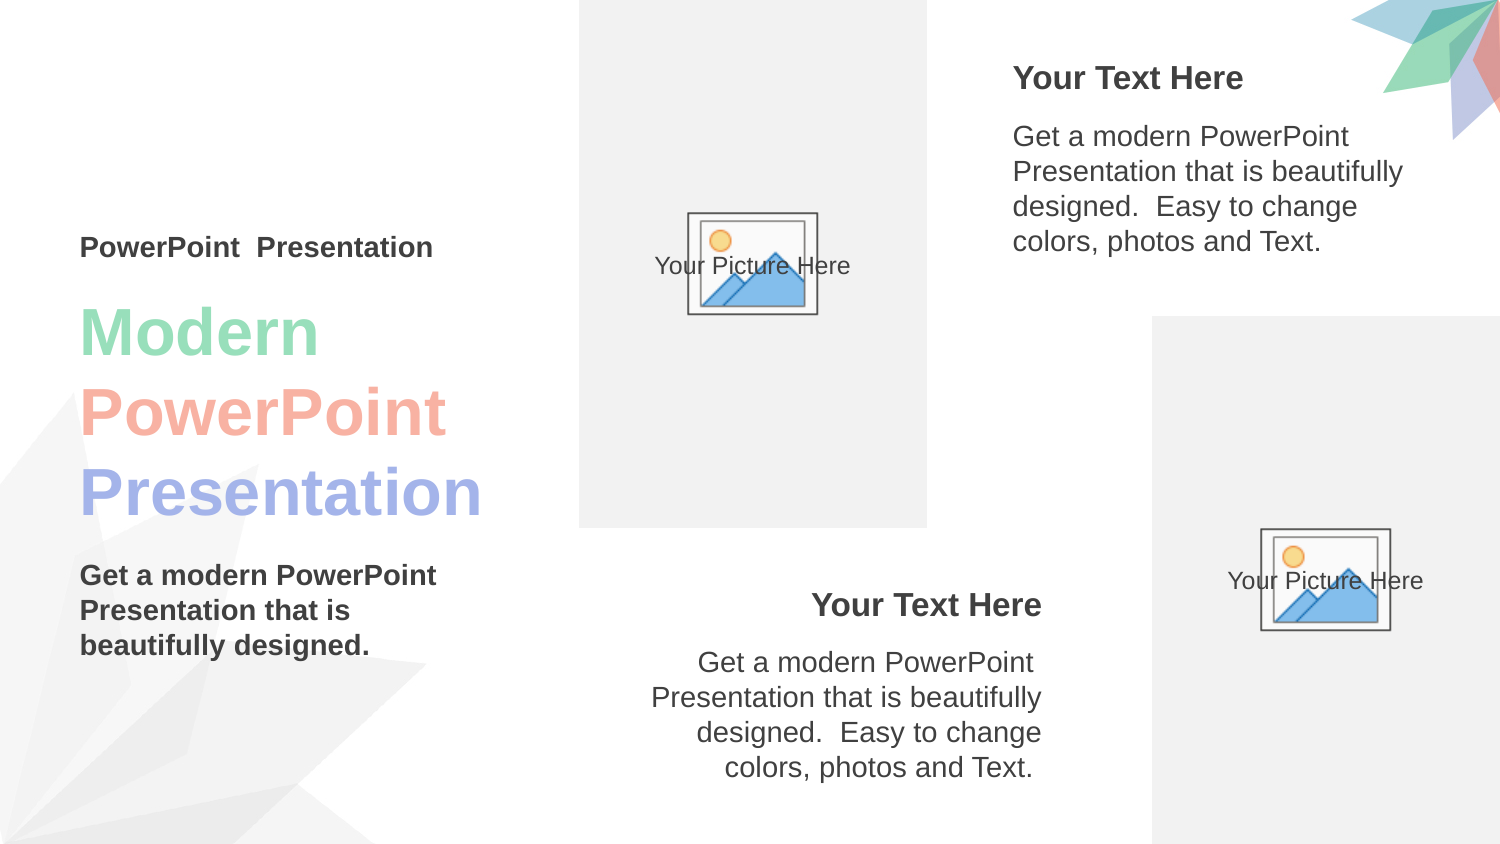

Your Text Here
Get a modern PowerPoint  Presentation that is beautifully designed.  Easy to change colors, photos and Text.
PowerPoint  Presentation
Modern  PowerPoint   Presentation

Get a modern PowerPoint  Presentation that is beautifully designed.
Your Text Here
Get a modern PowerPoint  Presentation that is beautifully designed.  Easy to change colors, photos and Text.